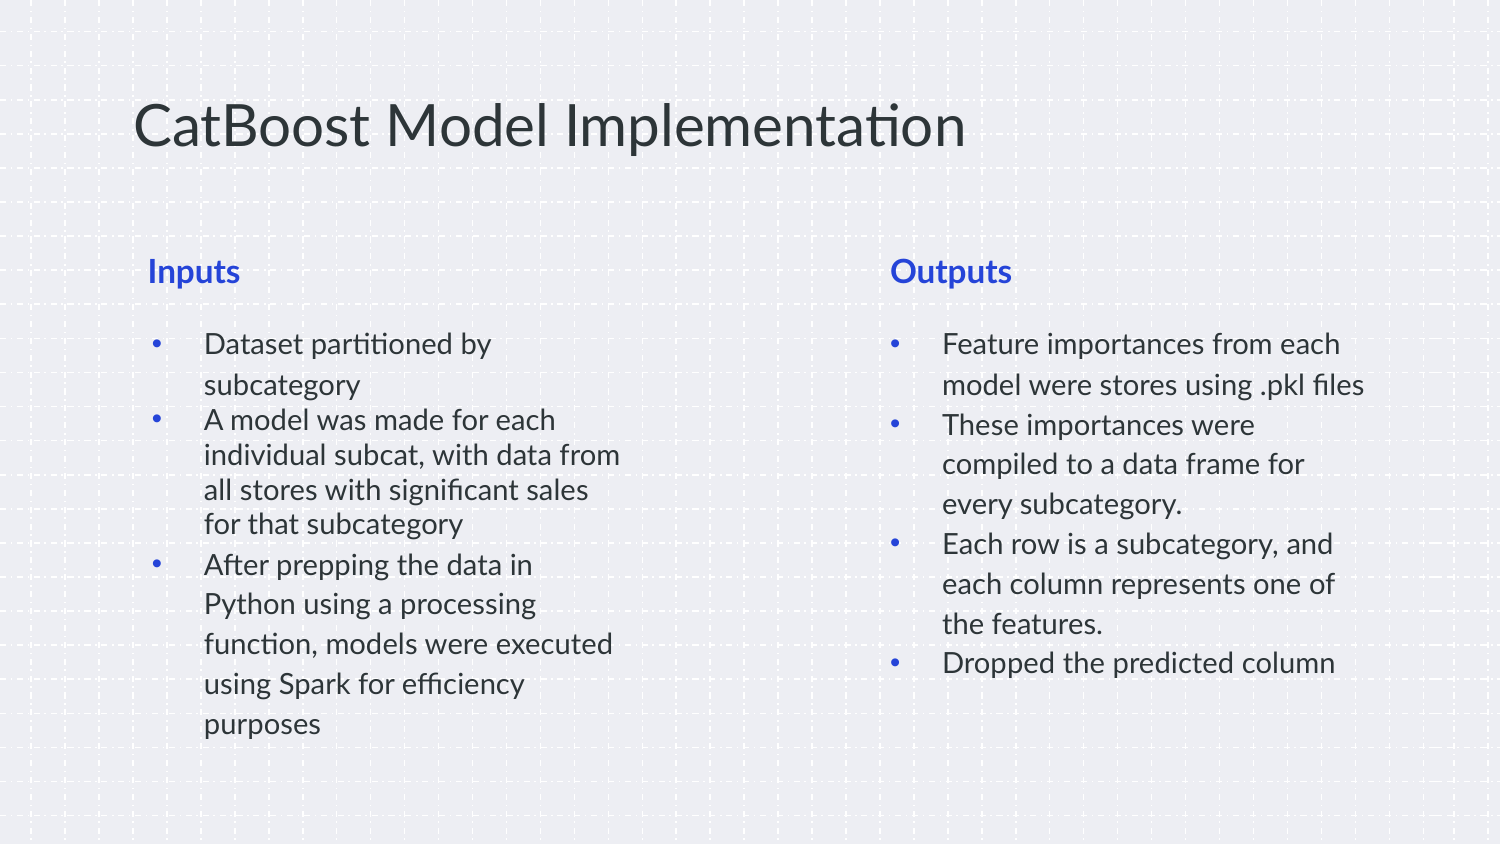

# CatBoost Model Implementation
Inputs
Outputs
Feature importances from each model were stores using .pkl files
These importances were compiled to a data frame for every subcategory.
Each row is a subcategory, and each column represents one of the features.
Dropped the predicted column
Dataset partitioned by subcategory
A model was made for each individual subcat, with data from all stores with significant sales for that subcategory
After prepping the data in Python using a processing function, models were executed using Spark for efficiency purposes